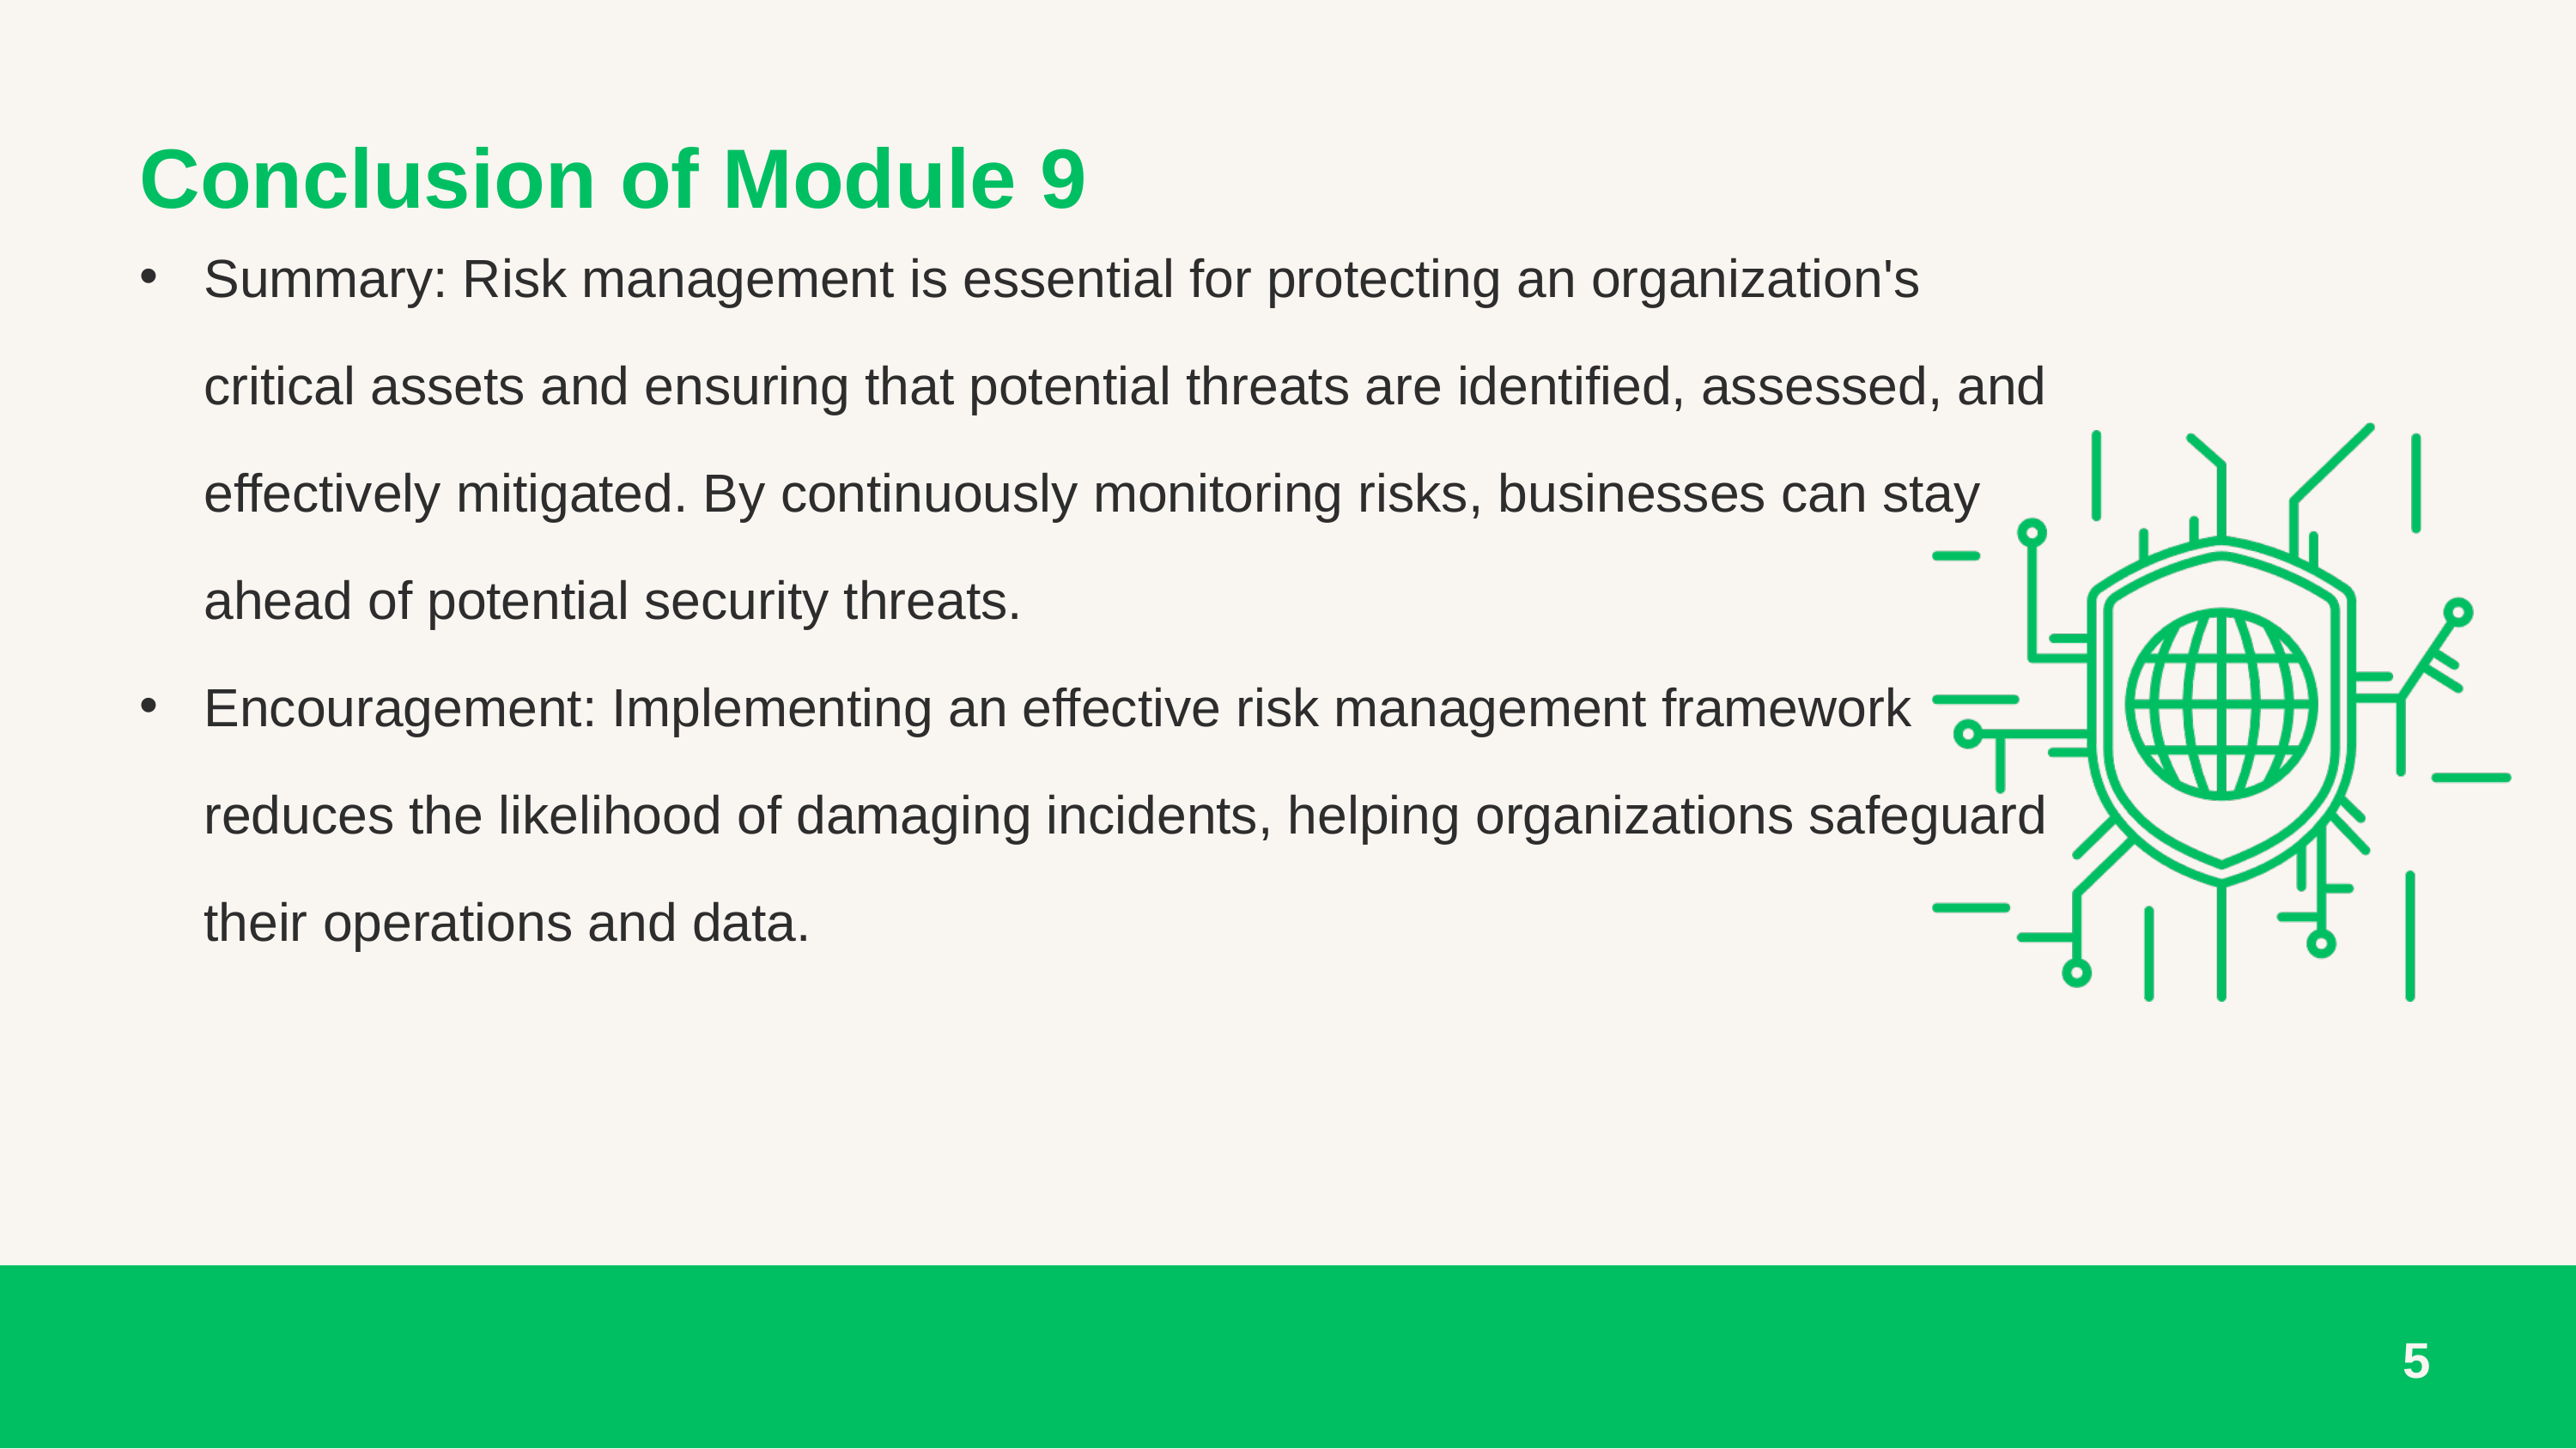

Conclusion of Module 9
Summary: Risk management is essential for protecting an organization's critical assets and ensuring that potential threats are identified, assessed, and effectively mitigated. By continuously monitoring risks, businesses can stay ahead of potential security threats.
Encouragement: Implementing an effective risk management framework reduces the likelihood of damaging incidents, helping organizations safeguard their operations and data.

5